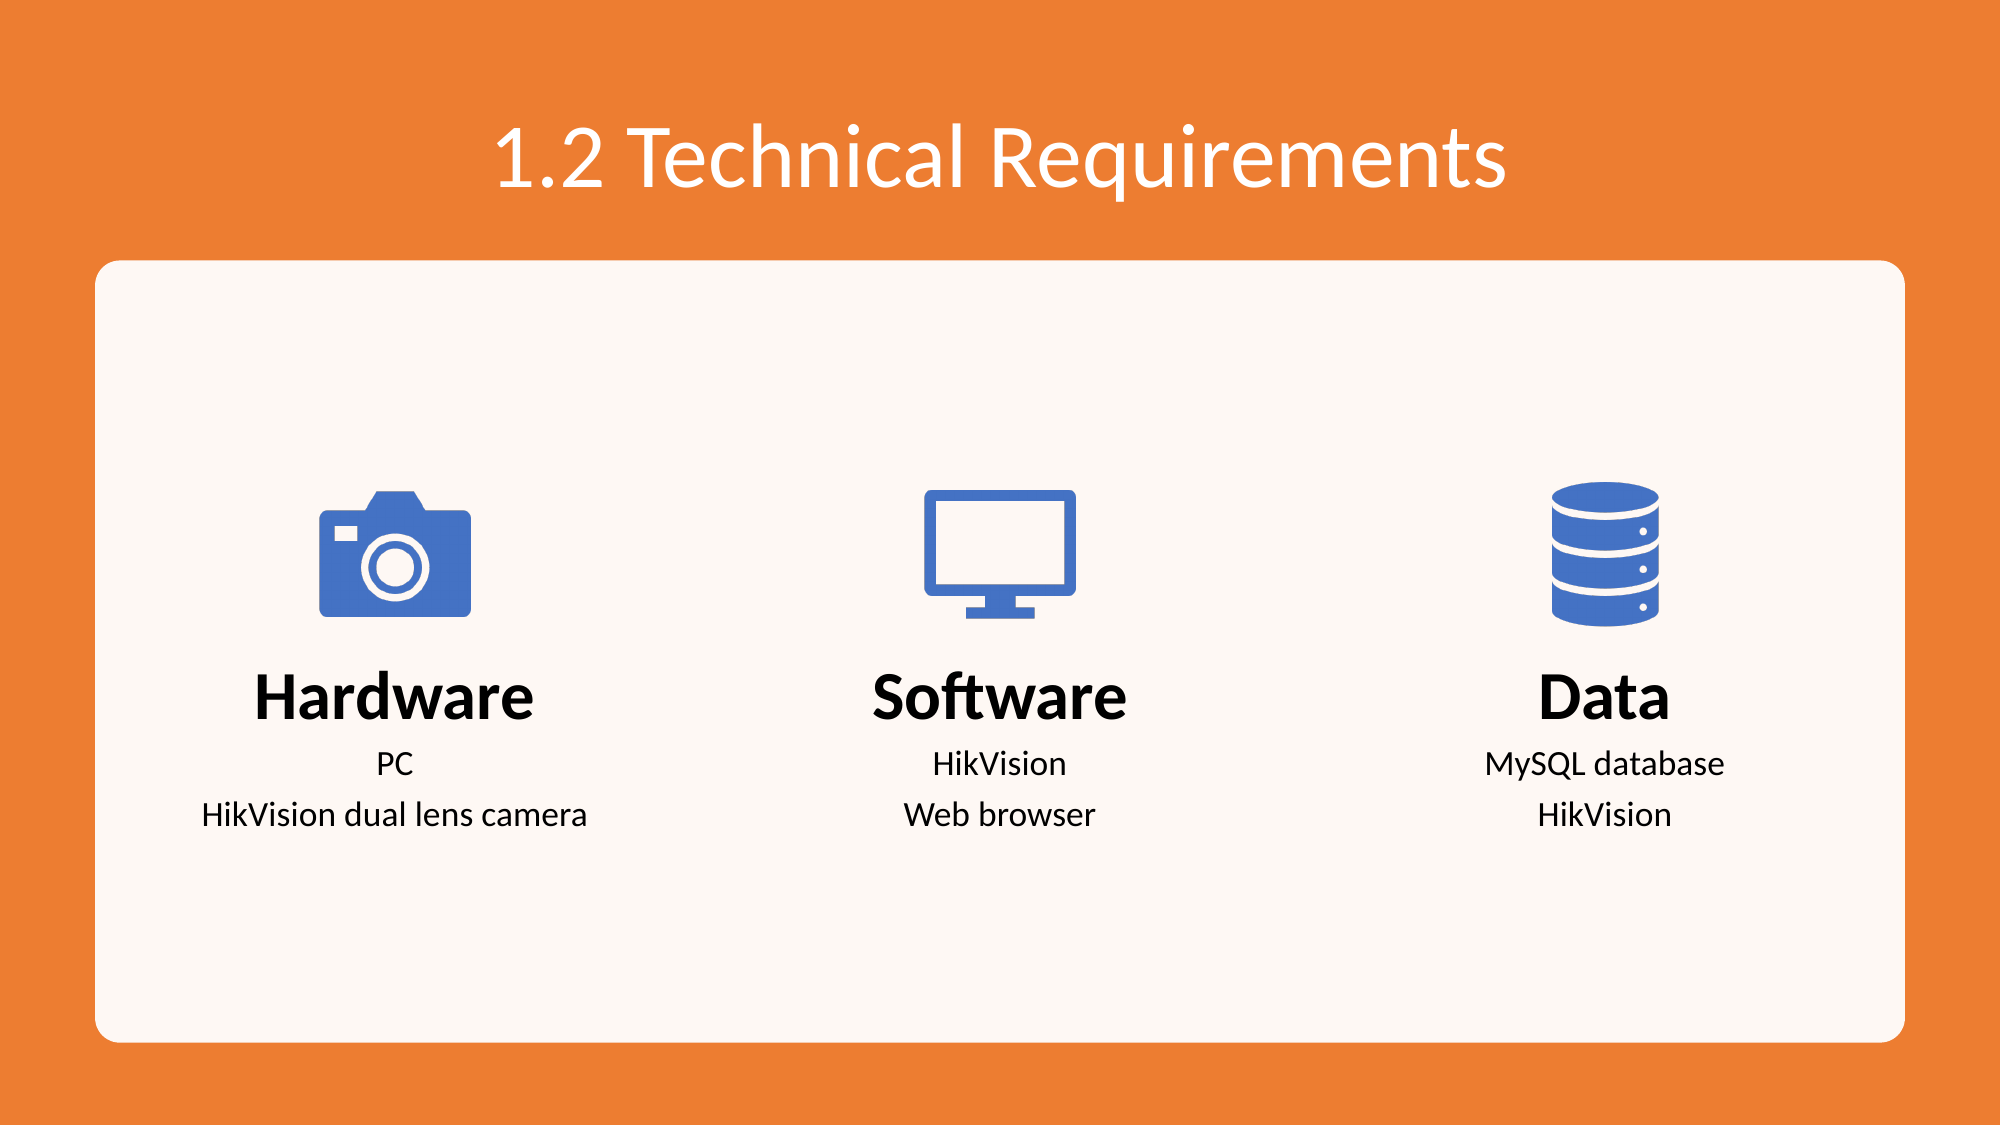

# 1.2 Technical Requirements

Hardware
PC
HikVision dual lens camera
Software
HikVision
Web browser
Data
MySQL database
HikVision